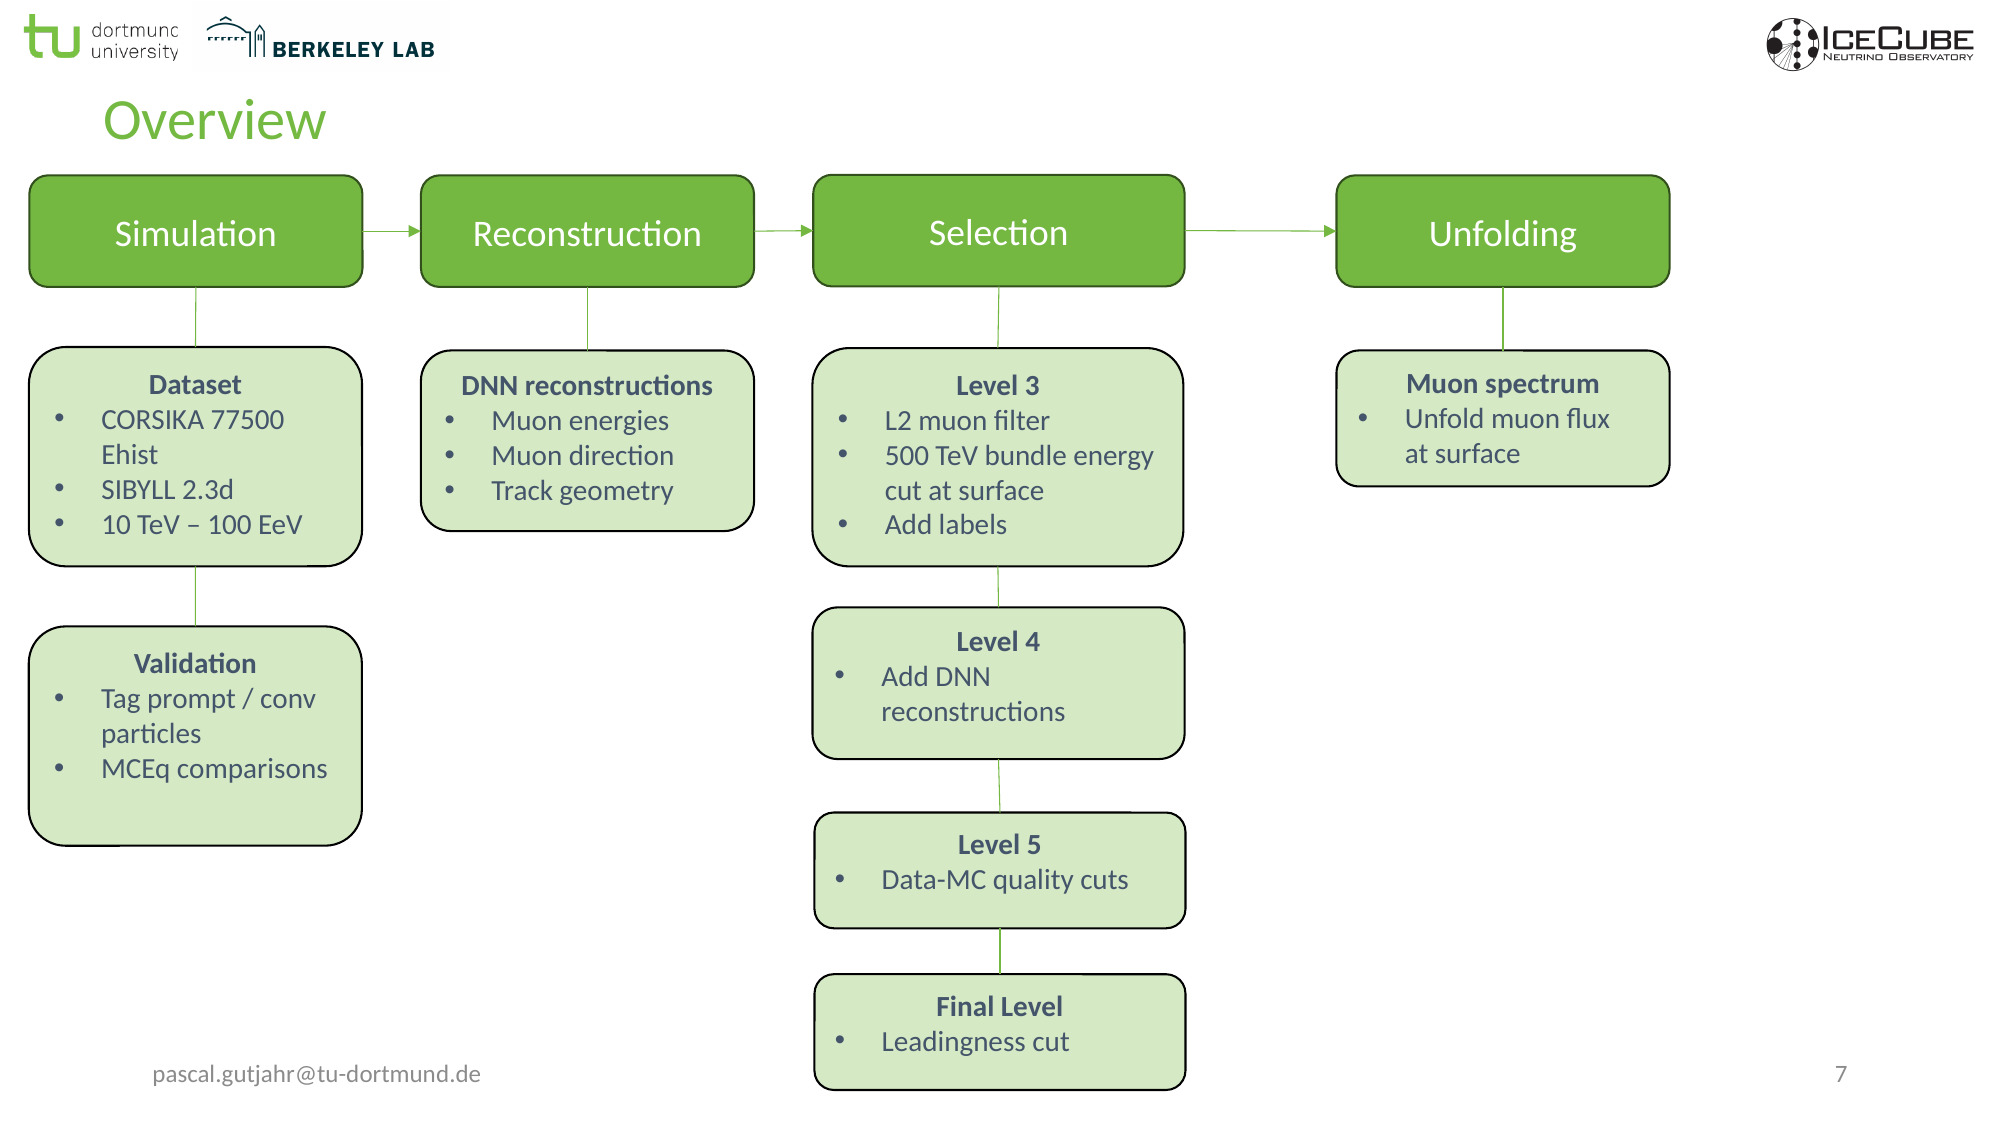

# Overview
Selection
Simulation
Reconstruction
Unfolding
Dataset
CORSIKA 77500 Ehist
SIBYLL 2.3d
10 TeV – 100 EeV
Level 3
L2 muon filter
500 TeV bundle energy cut at surface
Add labels
DNN reconstructions
Muon energies
Muon direction
Track geometry
Muon spectrum
Unfold muon flux
at surface
Level 4
Add DNN reconstructions
Validation
Tag prompt / conv particles
MCEq comparisons
Level 5
Data-MC quality cuts
Final Level
Leadingness cut
pascal.gutjahr@tu-dortmund.de
7